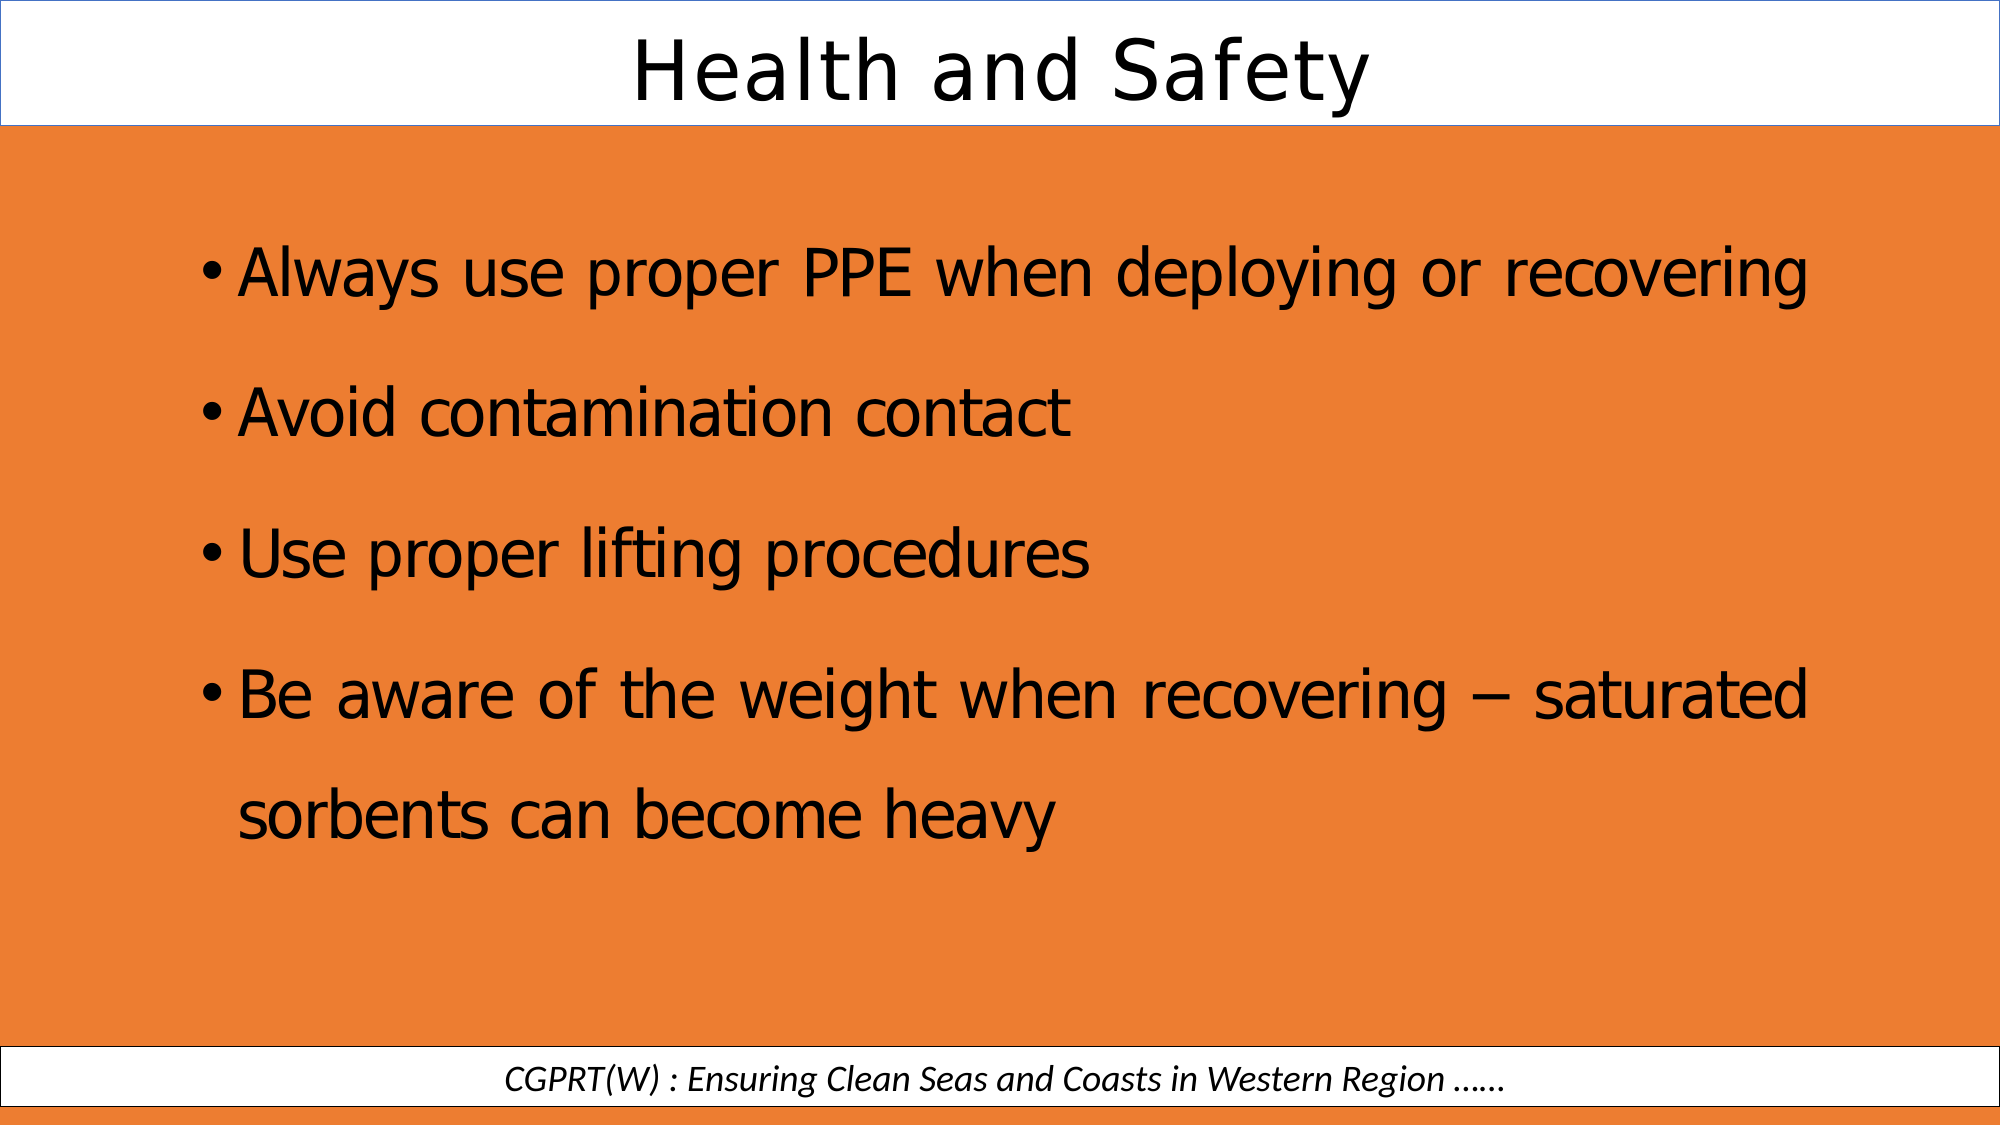

Health and Safety
Always use proper PPE when deploying or recovering
Avoid contamination contact
Use proper lifting procedures
Be aware of the weight when recovering – saturated sorbents can become heavy
 CGPRT(W) : Ensuring Clean Seas and Coasts in Western Region ……